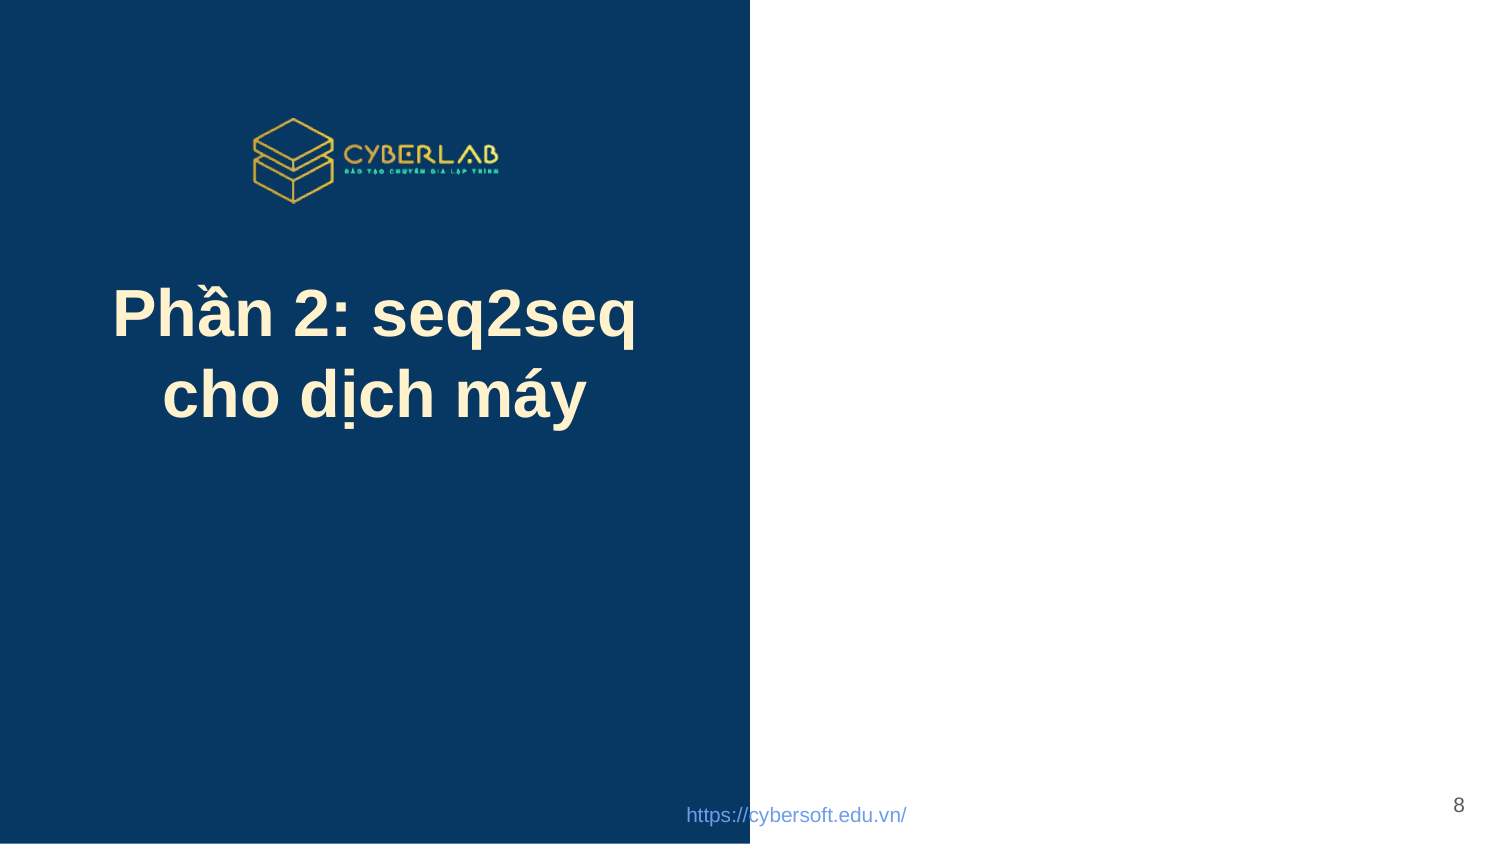

# Phần 2: seq2seq cho dịch máy

8